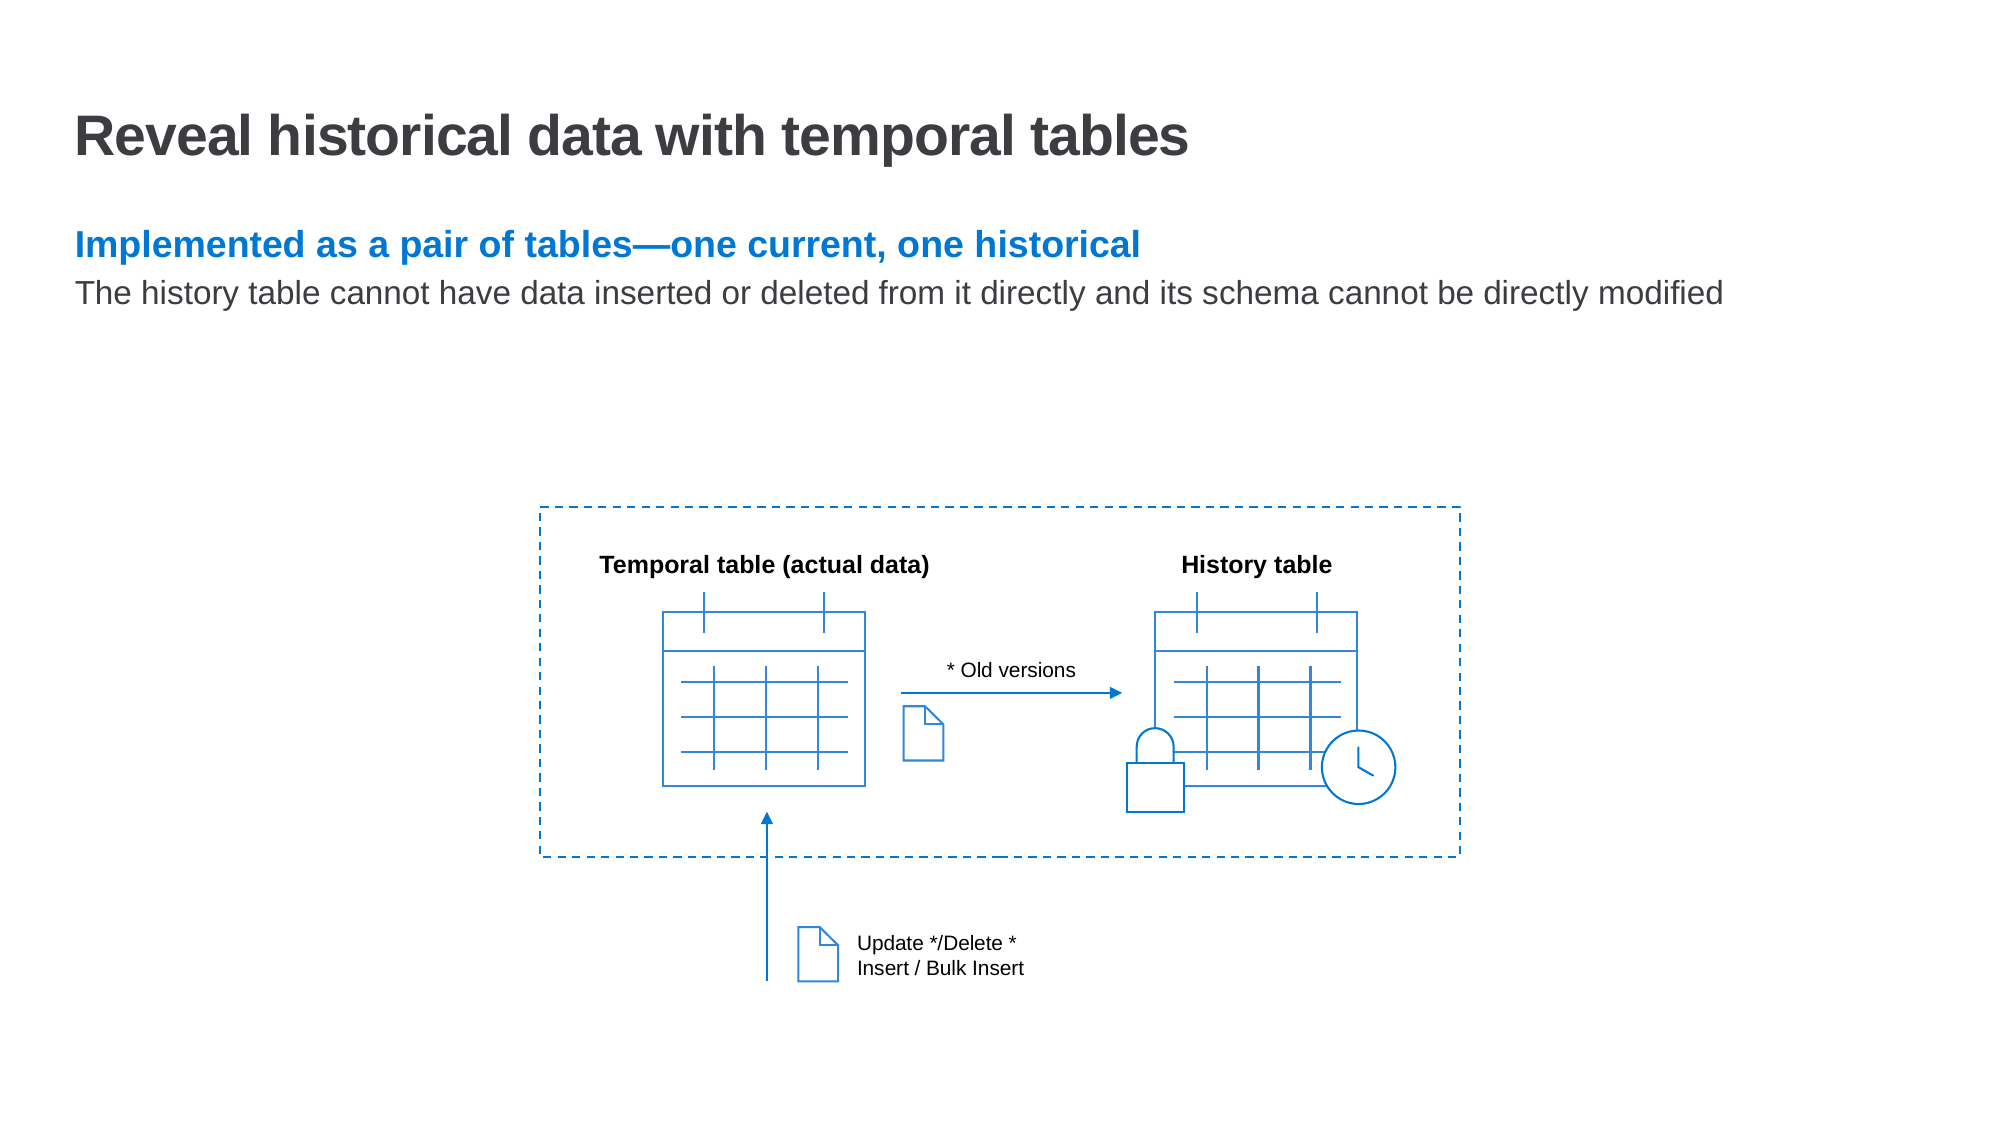

# Reveal historical data with temporal tables
Implemented as a pair of tables—one current, one historical
The history table cannot have data inserted or deleted from it directly and its schema cannot be directly modified

Temporal table (actual data)
History table

* Old versions

Update */Delete *
Insert / Bulk Insert